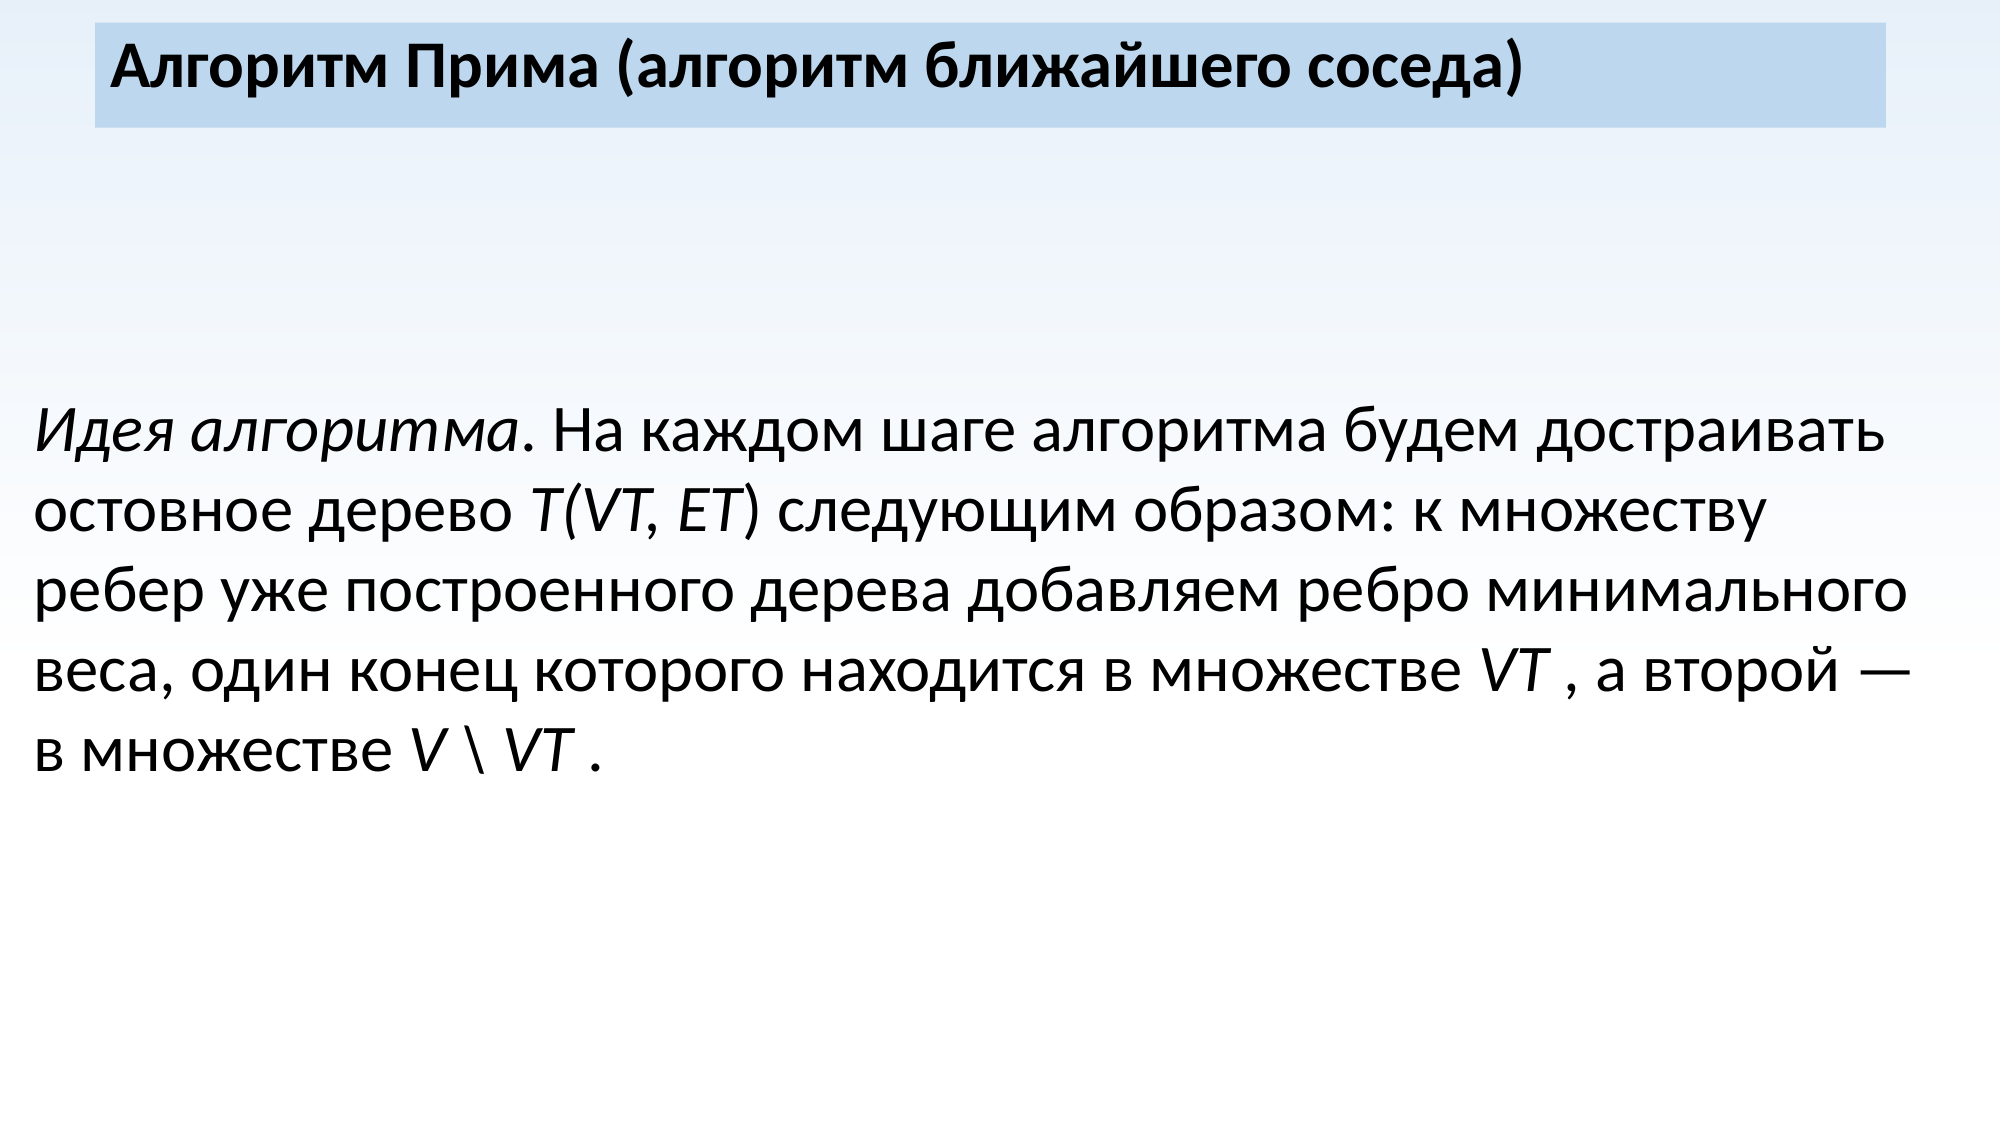

Алгоритм Прима (алгоритм ближайшего соседа)

Идея алгоритма. На каждом шаге алгоритма будем достраивать остовное дерево T(Vt, Et) следующим образом: к множеству ребер уже построенного дерева добавляем ребро минимального веса, один конец которого находится в множестве Vt , а второй — в множестве V \ Vt .